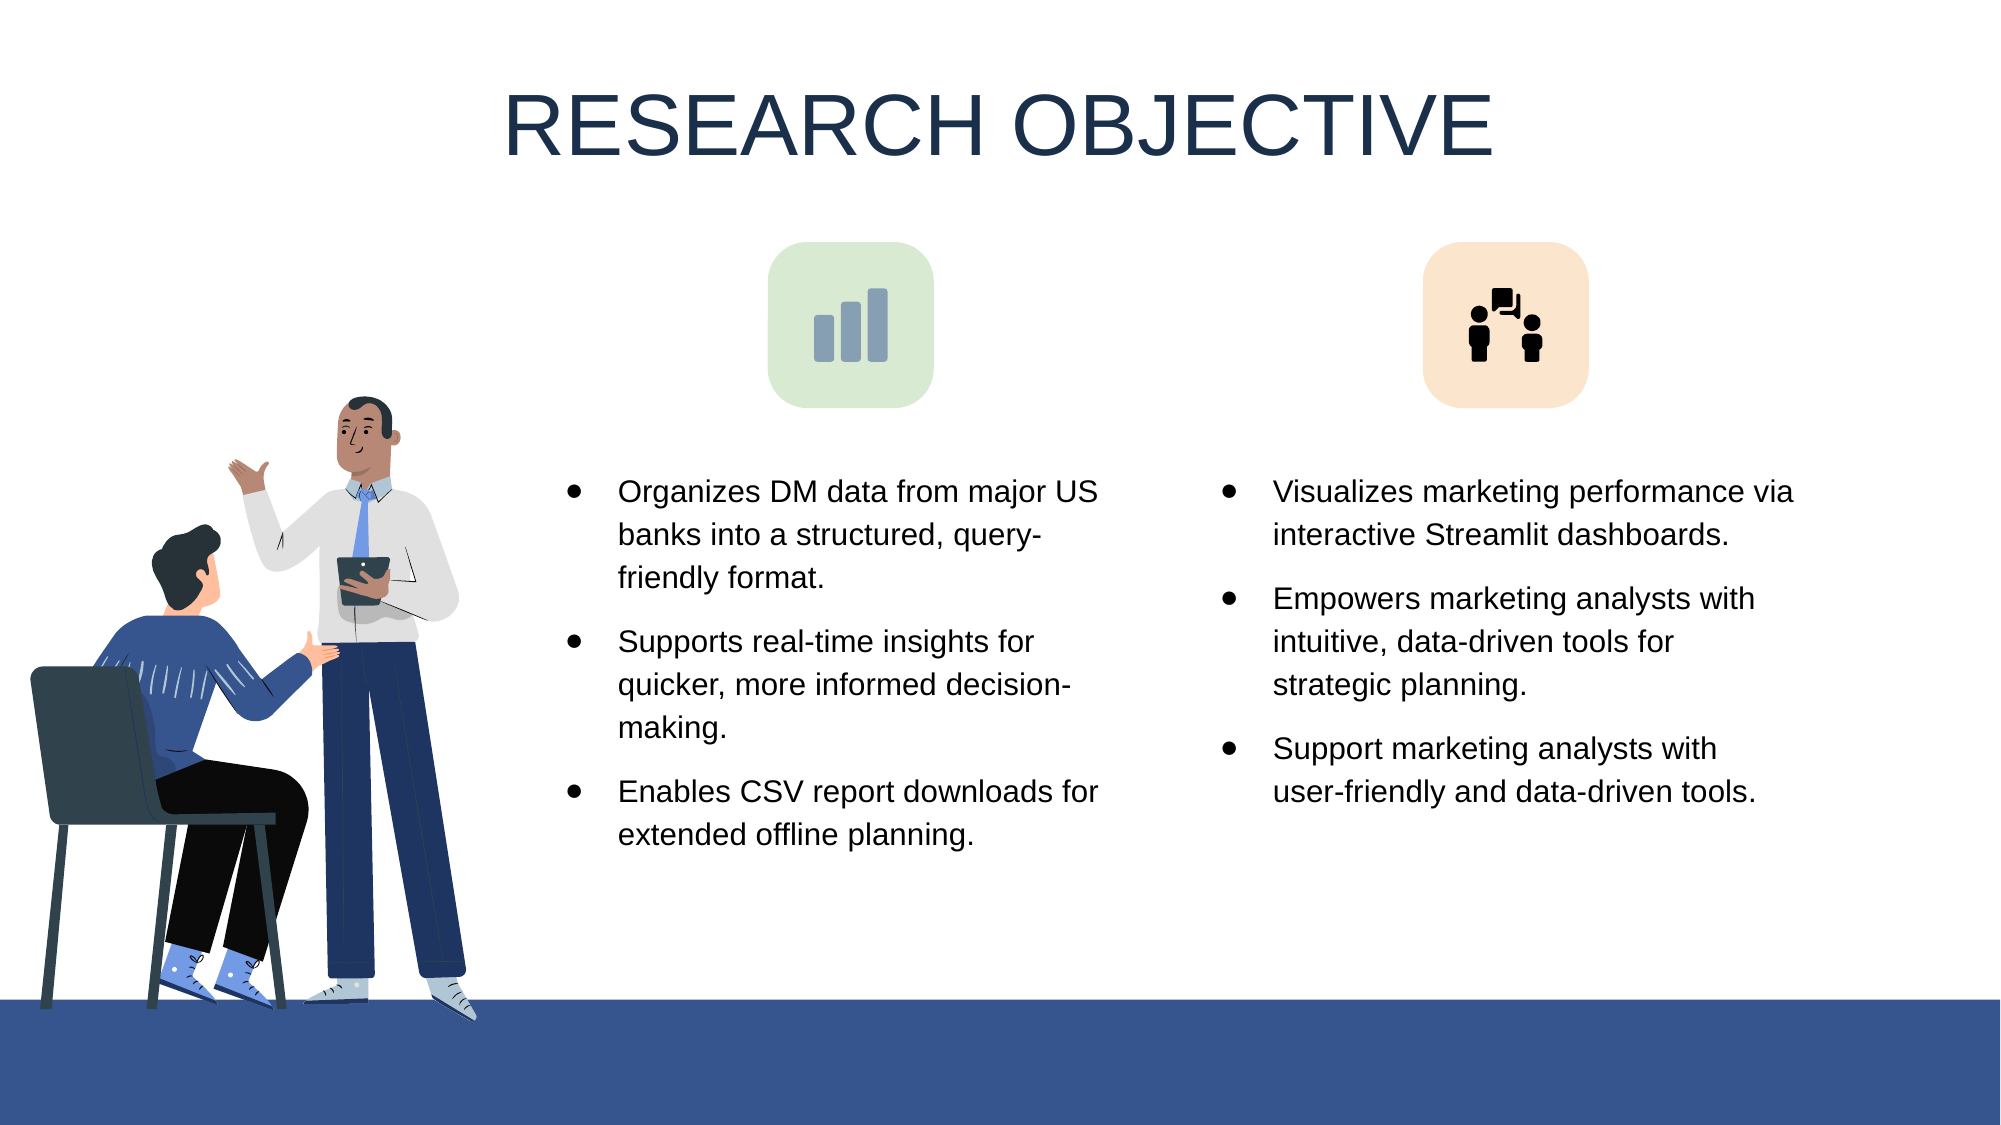

RESEARCH OBJECTIVE

THE GOAL
# OUR AIM
Organizes DM data from major US banks into a structured, query-friendly format.
Supports real-time insights for quicker, more informed decision-making.
Enables CSV report downloads for extended offline planning.
Visualizes marketing performance via interactive Streamlit dashboards.
Empowers marketing analysts with intuitive, data-driven tools for strategic planning.
Support marketing analysts with user-friendly and data-driven tools.